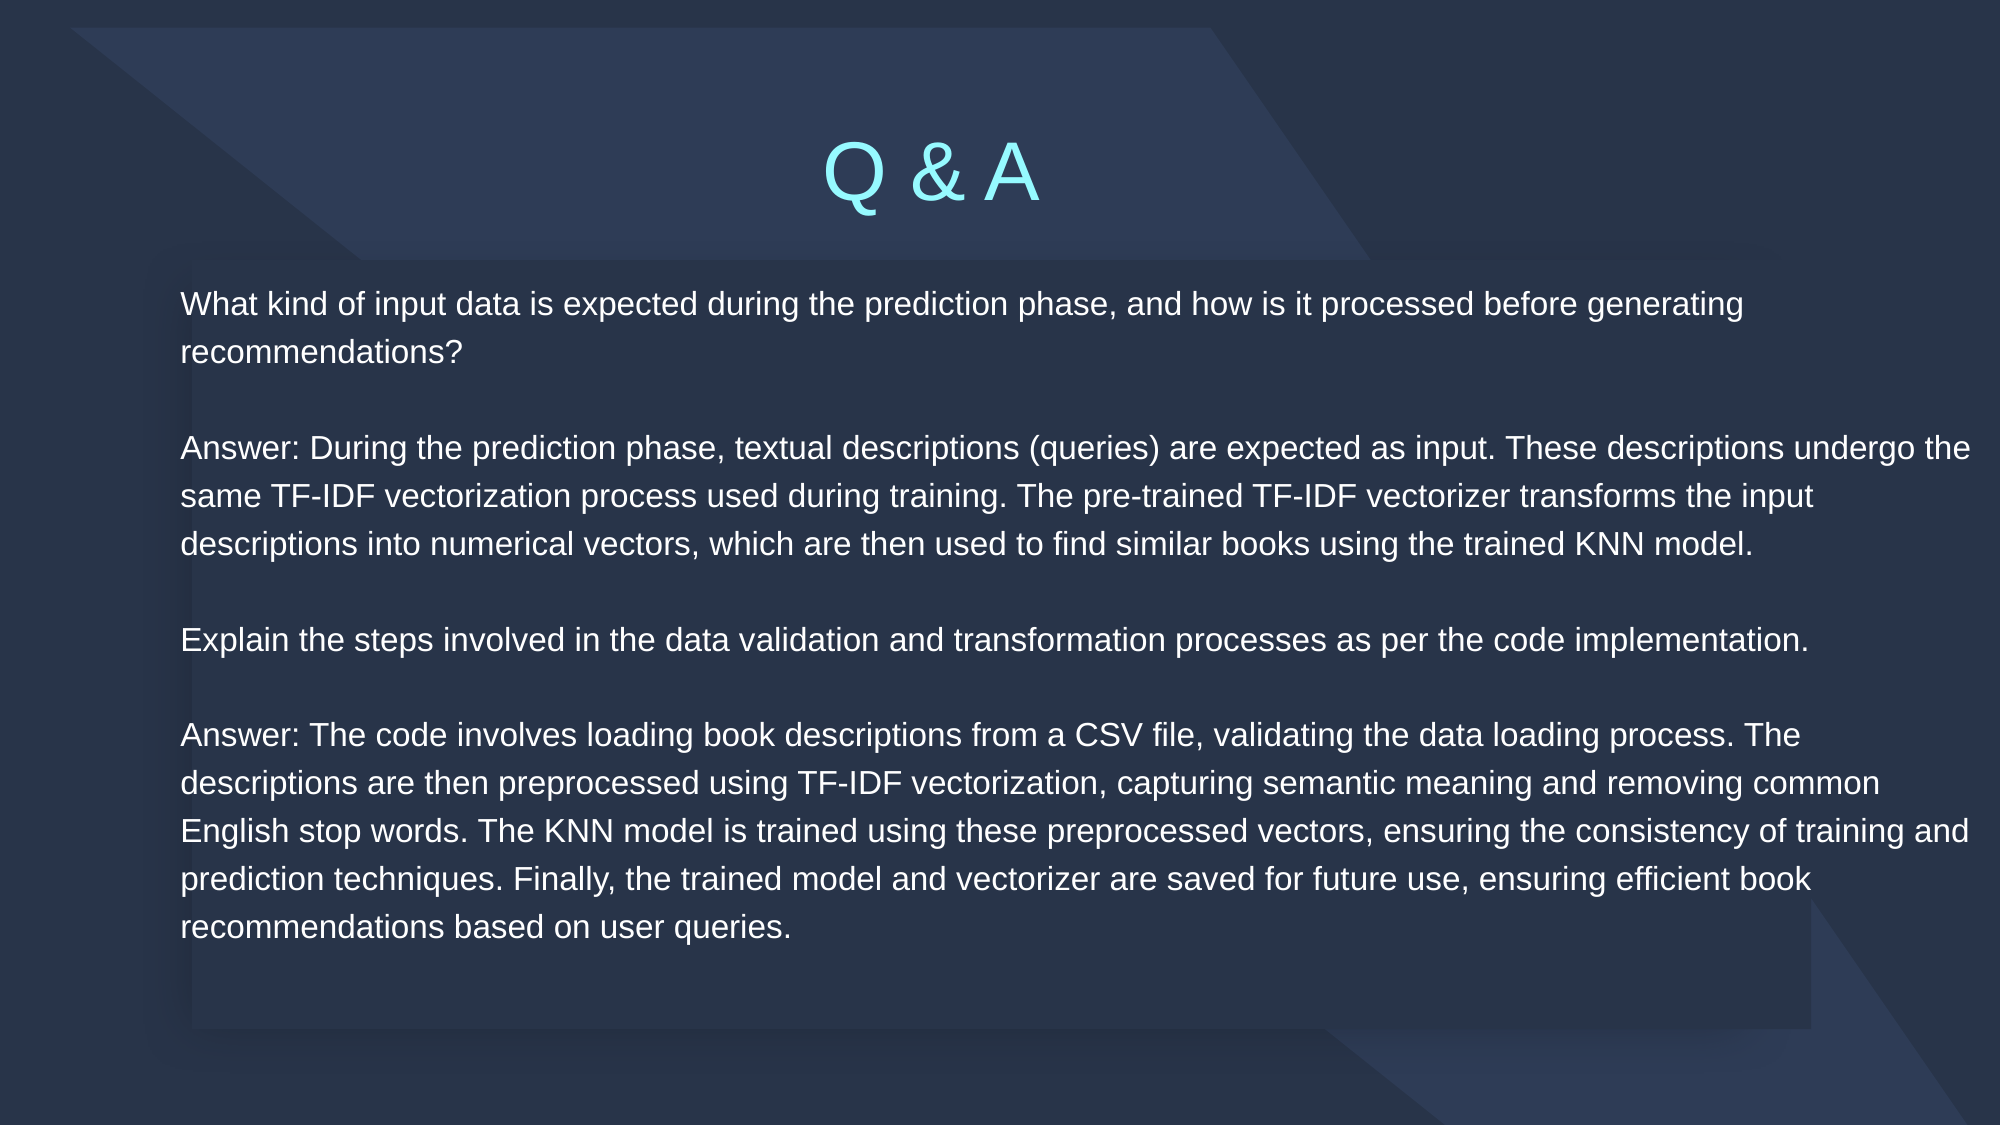

Q & A

What kind of input data is expected during the prediction phase, and how is it processed before generating recommendations?

Answer: During the prediction phase, textual descriptions (queries) are expected as input. These descriptions undergo the same TF-IDF vectorization process used during training. The pre-trained TF-IDF vectorizer transforms the input descriptions into numerical vectors, which are then used to find similar books using the trained KNN model.

Explain the steps involved in the data validation and transformation processes as per the code implementation.

Answer: The code involves loading book descriptions from a CSV file, validating the data loading process. The descriptions are then preprocessed using TF-IDF vectorization, capturing semantic meaning and removing common English stop words. The KNN model is trained using these preprocessed vectors, ensuring the consistency of training and prediction techniques. Finally, the trained model and vectorizer are saved for future use, ensuring efficient book recommendations based on user queries.